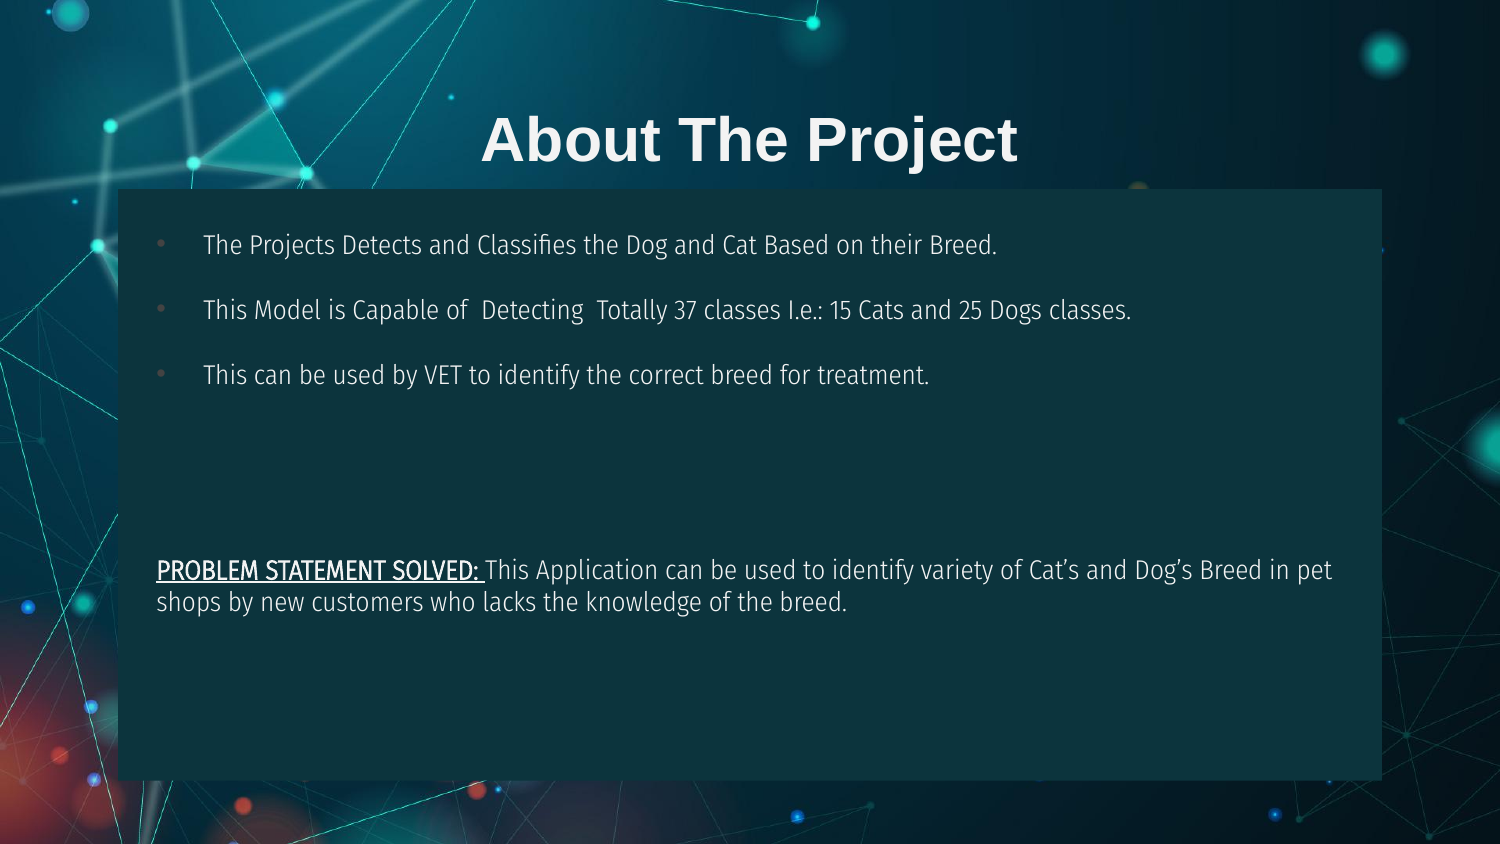

# About The Project
The Projects Detects and Classifies the Dog and Cat Based on their Breed.

This Model is Capable of  Detecting  Totally 37 classes I.e.: 15 Cats and 25 Dogs classes.

This can be used by VET to identify the correct breed for treatment.

PROBLEM STATEMENT SOLVED: This Application can be used to identify variety of Cat’s and Dog’s Breed in pet shops by new customers who lacks the knowledge of the breed.